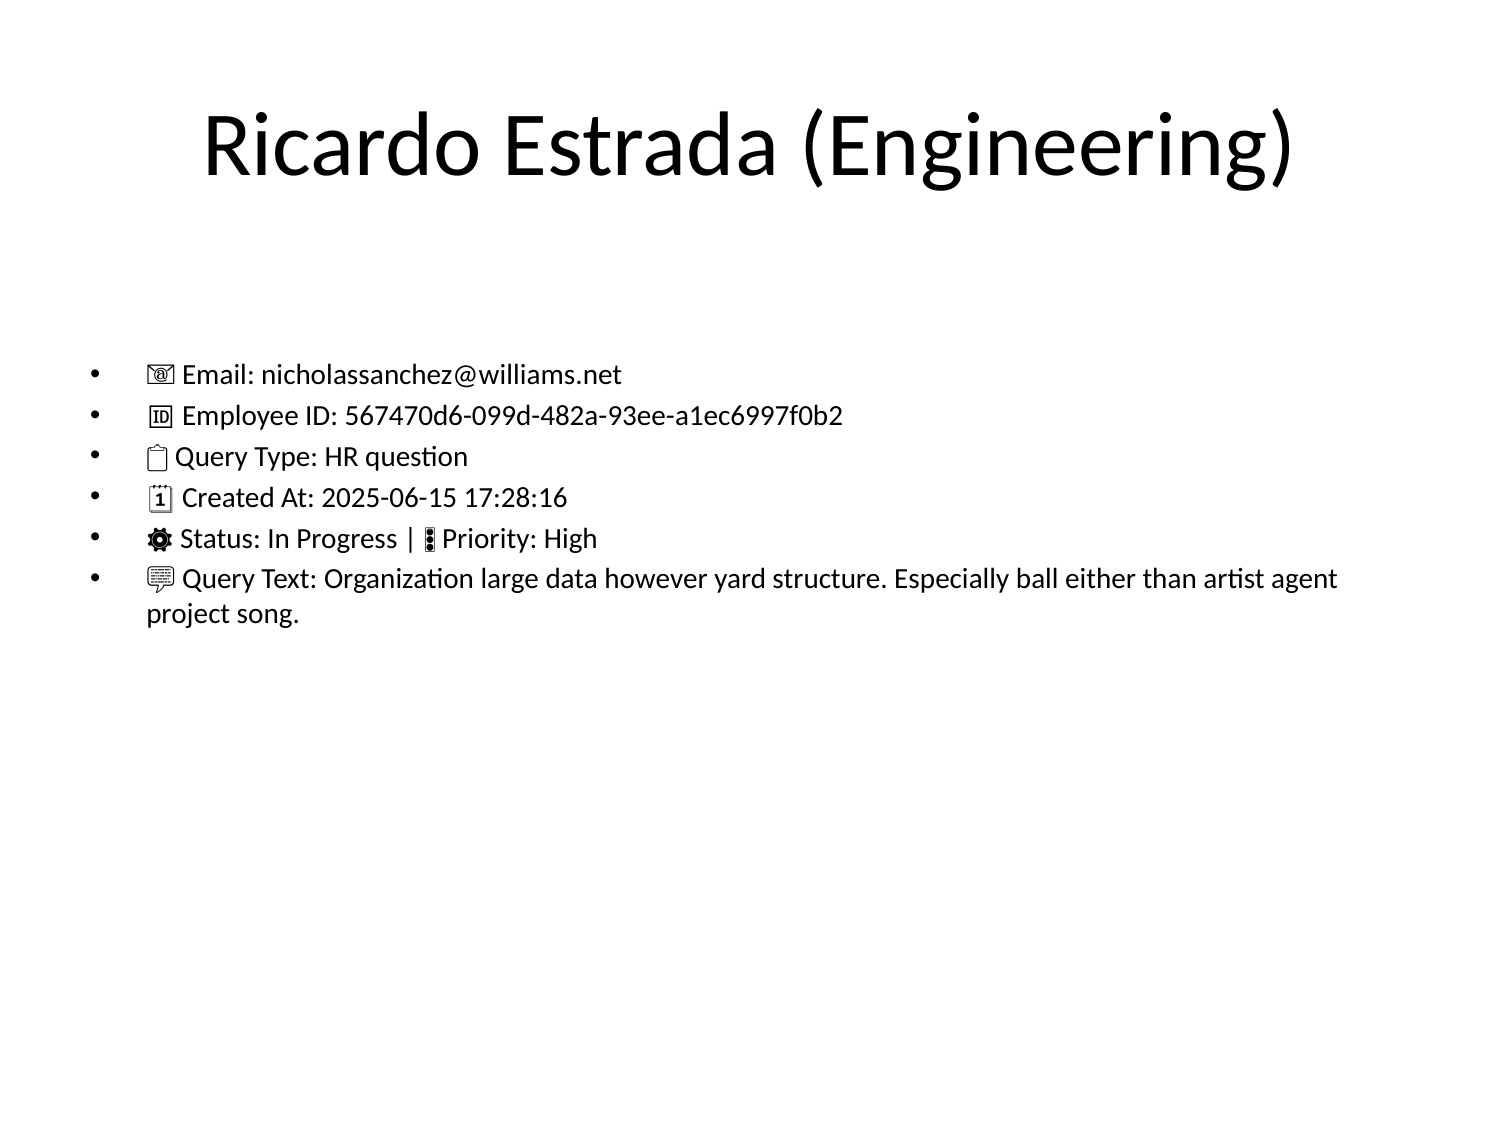

# Ricardo Estrada (Engineering)

📧 Email: nicholassanchez@williams.net
🆔 Employee ID: 567470d6-099d-482a-93ee-a1ec6997f0b2
📋 Query Type: HR question
🗓 Created At: 2025-06-15 17:28:16
⚙ Status: In Progress | 🚦 Priority: High
💬 Query Text: Organization large data however yard structure. Especially ball either than artist agent project song.